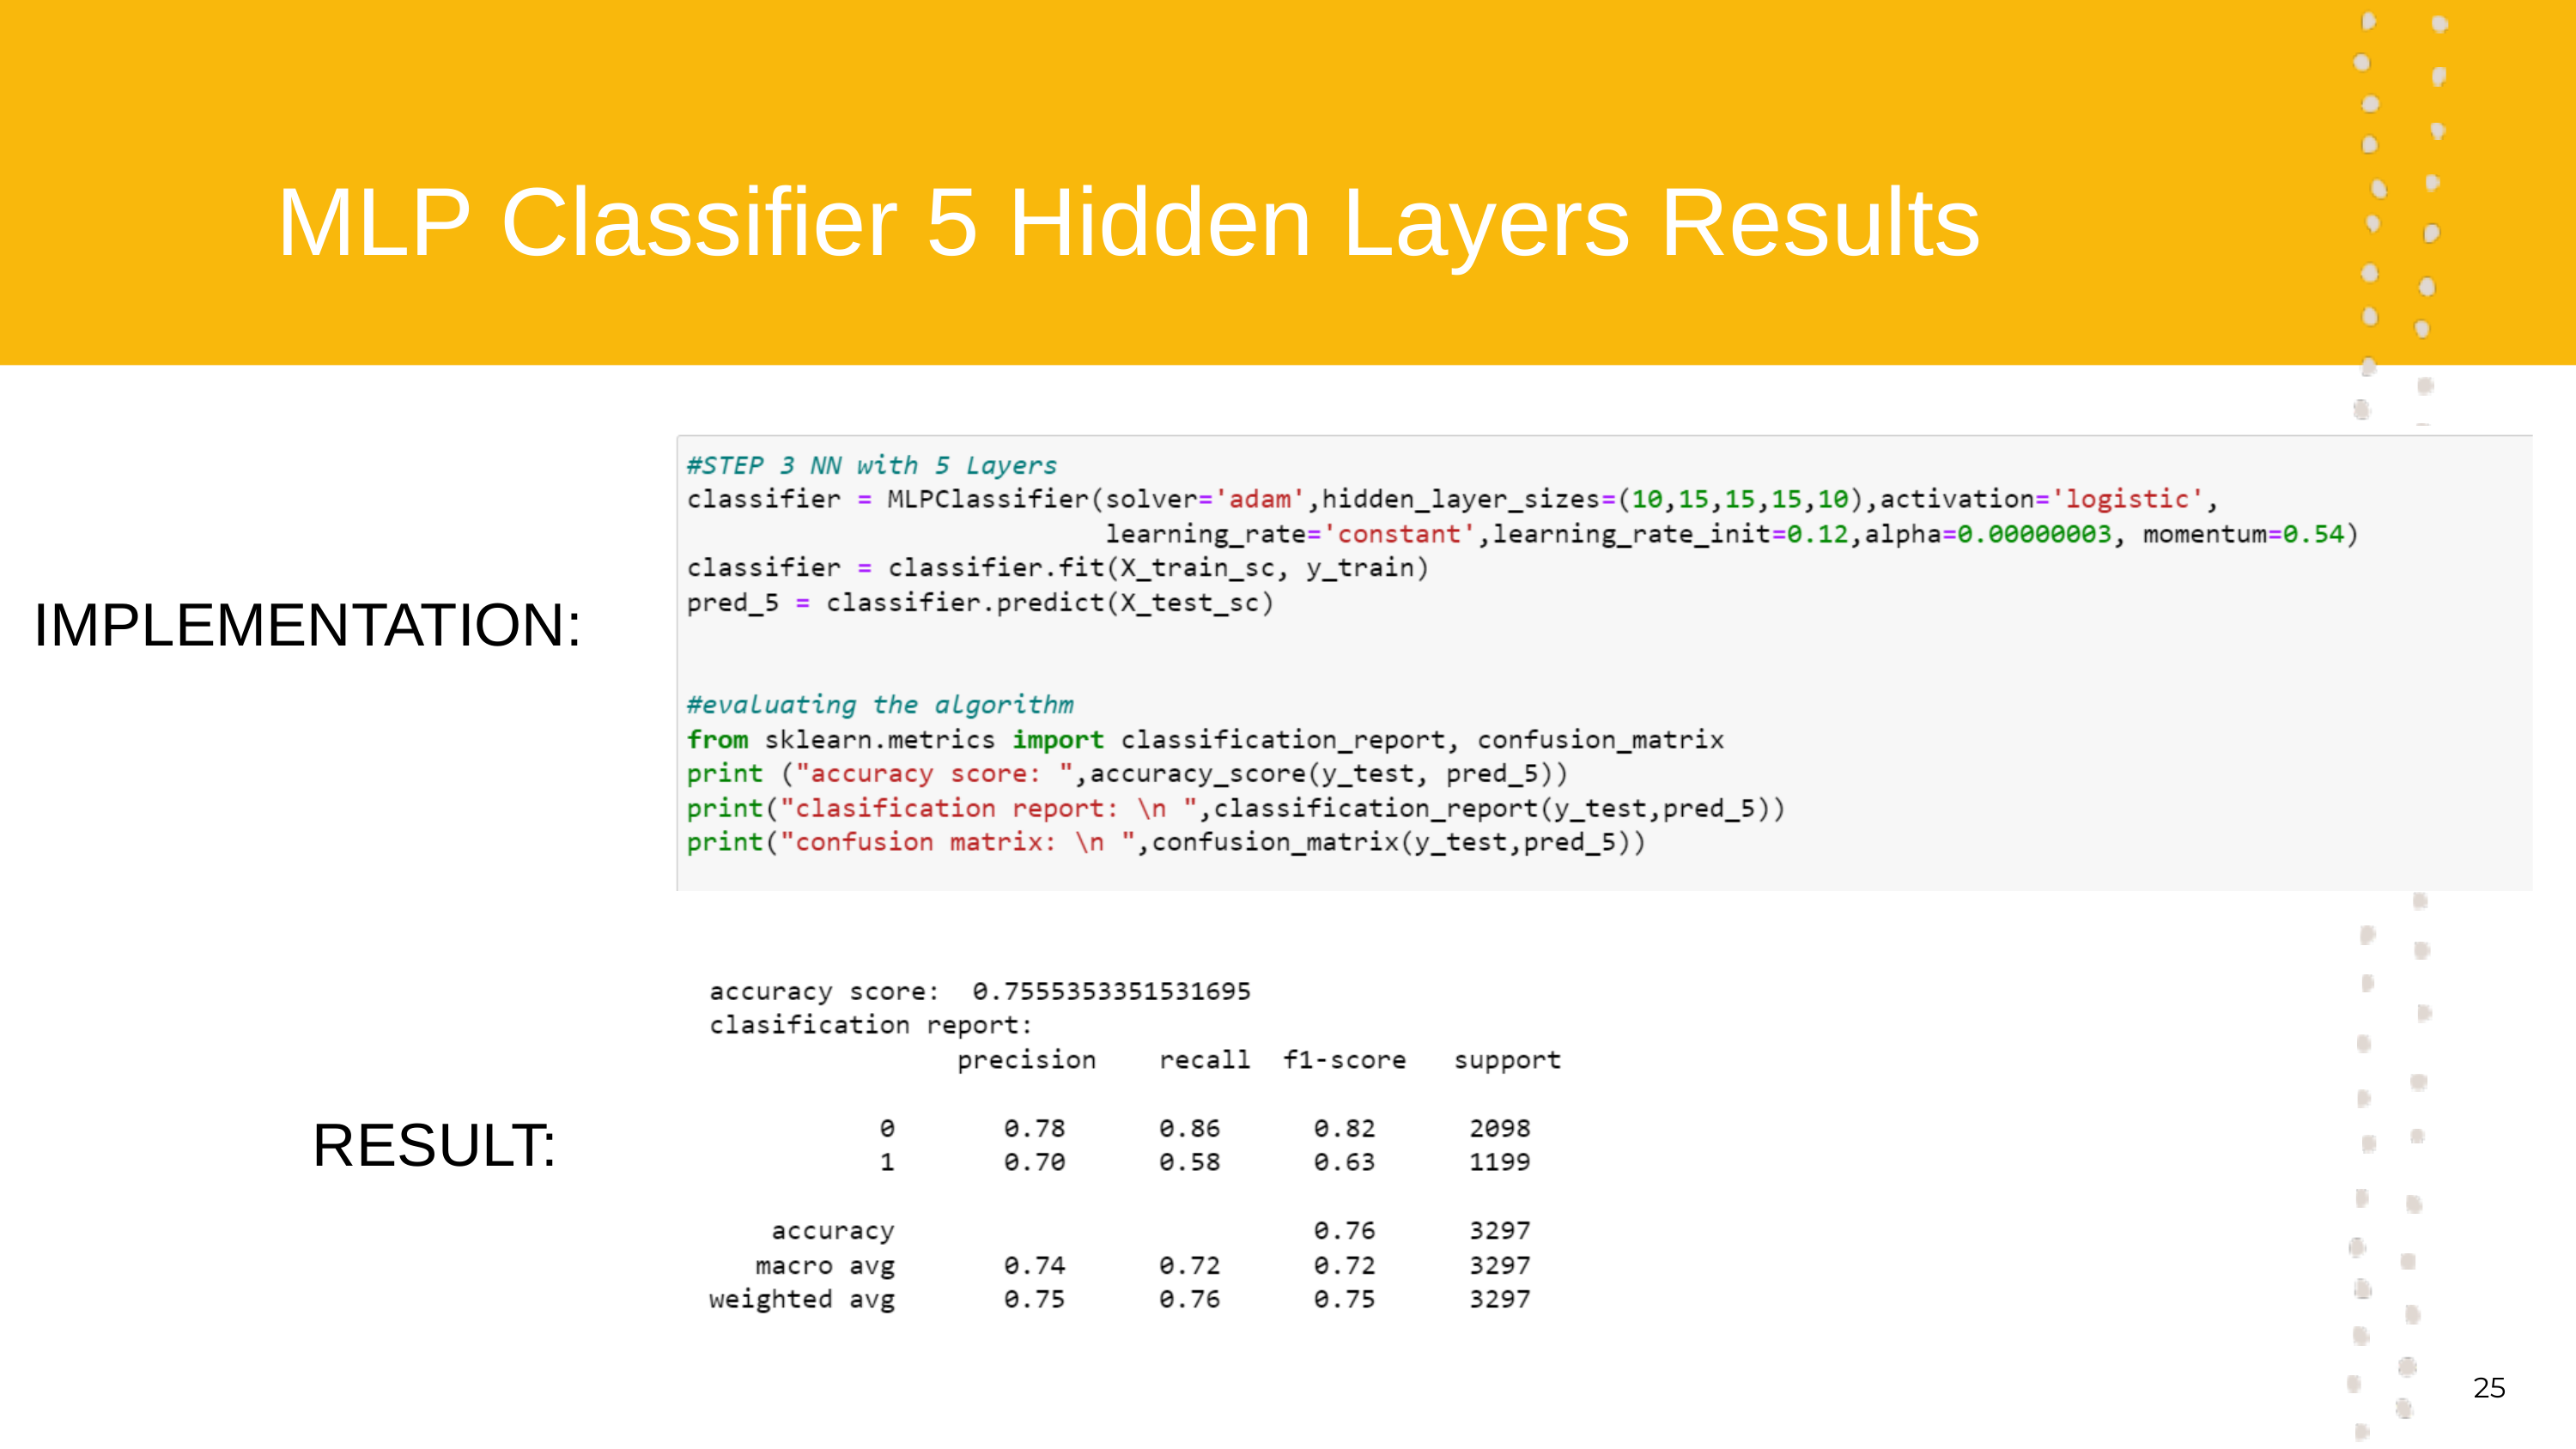

MLP Classifier 5 Hidden Layers Results

IMPLEMENTATION:

RESULT:

25